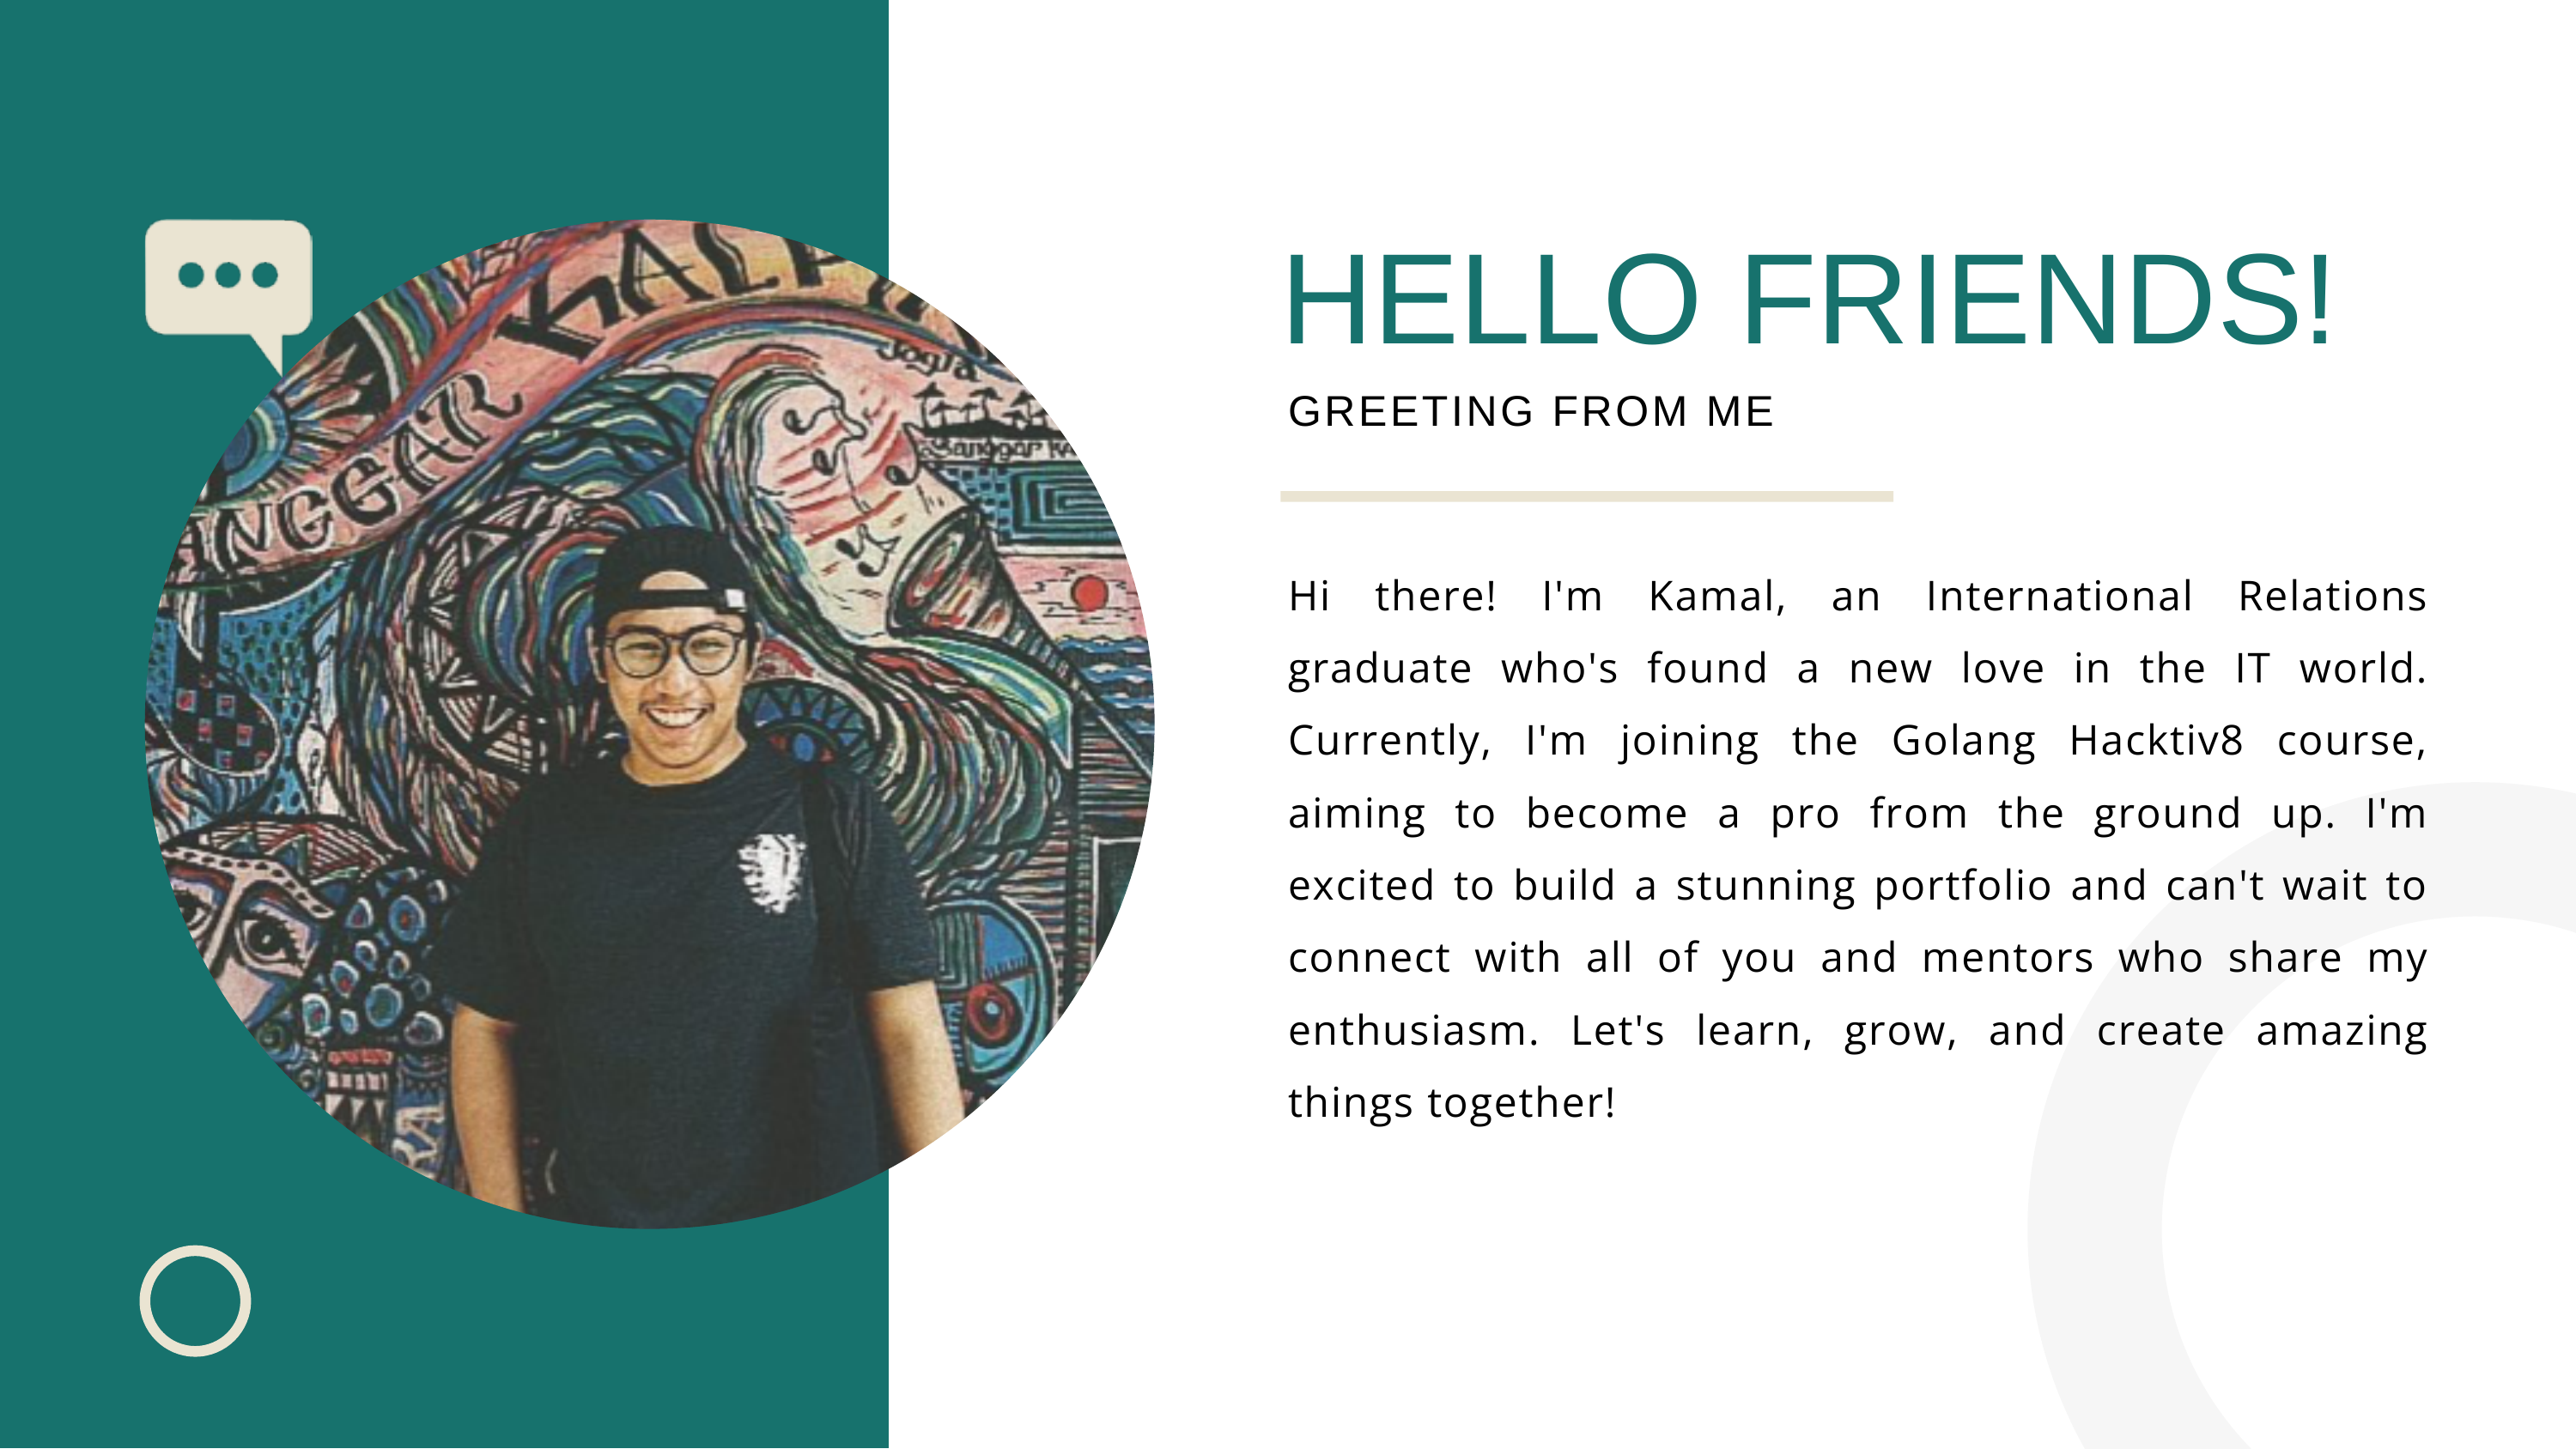

HELLO FRIENDS!
GREETING FROM ME

Hi there! I'm Kamal, an International Relations graduate who's found a new love in the IT world. Currently, I'm joining the Golang Hacktiv8 course, aiming to become a pro from the ground up. I'm excited to build a stunning portfolio and can't wait to connect with all of you and mentors who share my enthusiasm. Let's learn, grow, and create amazing things together!